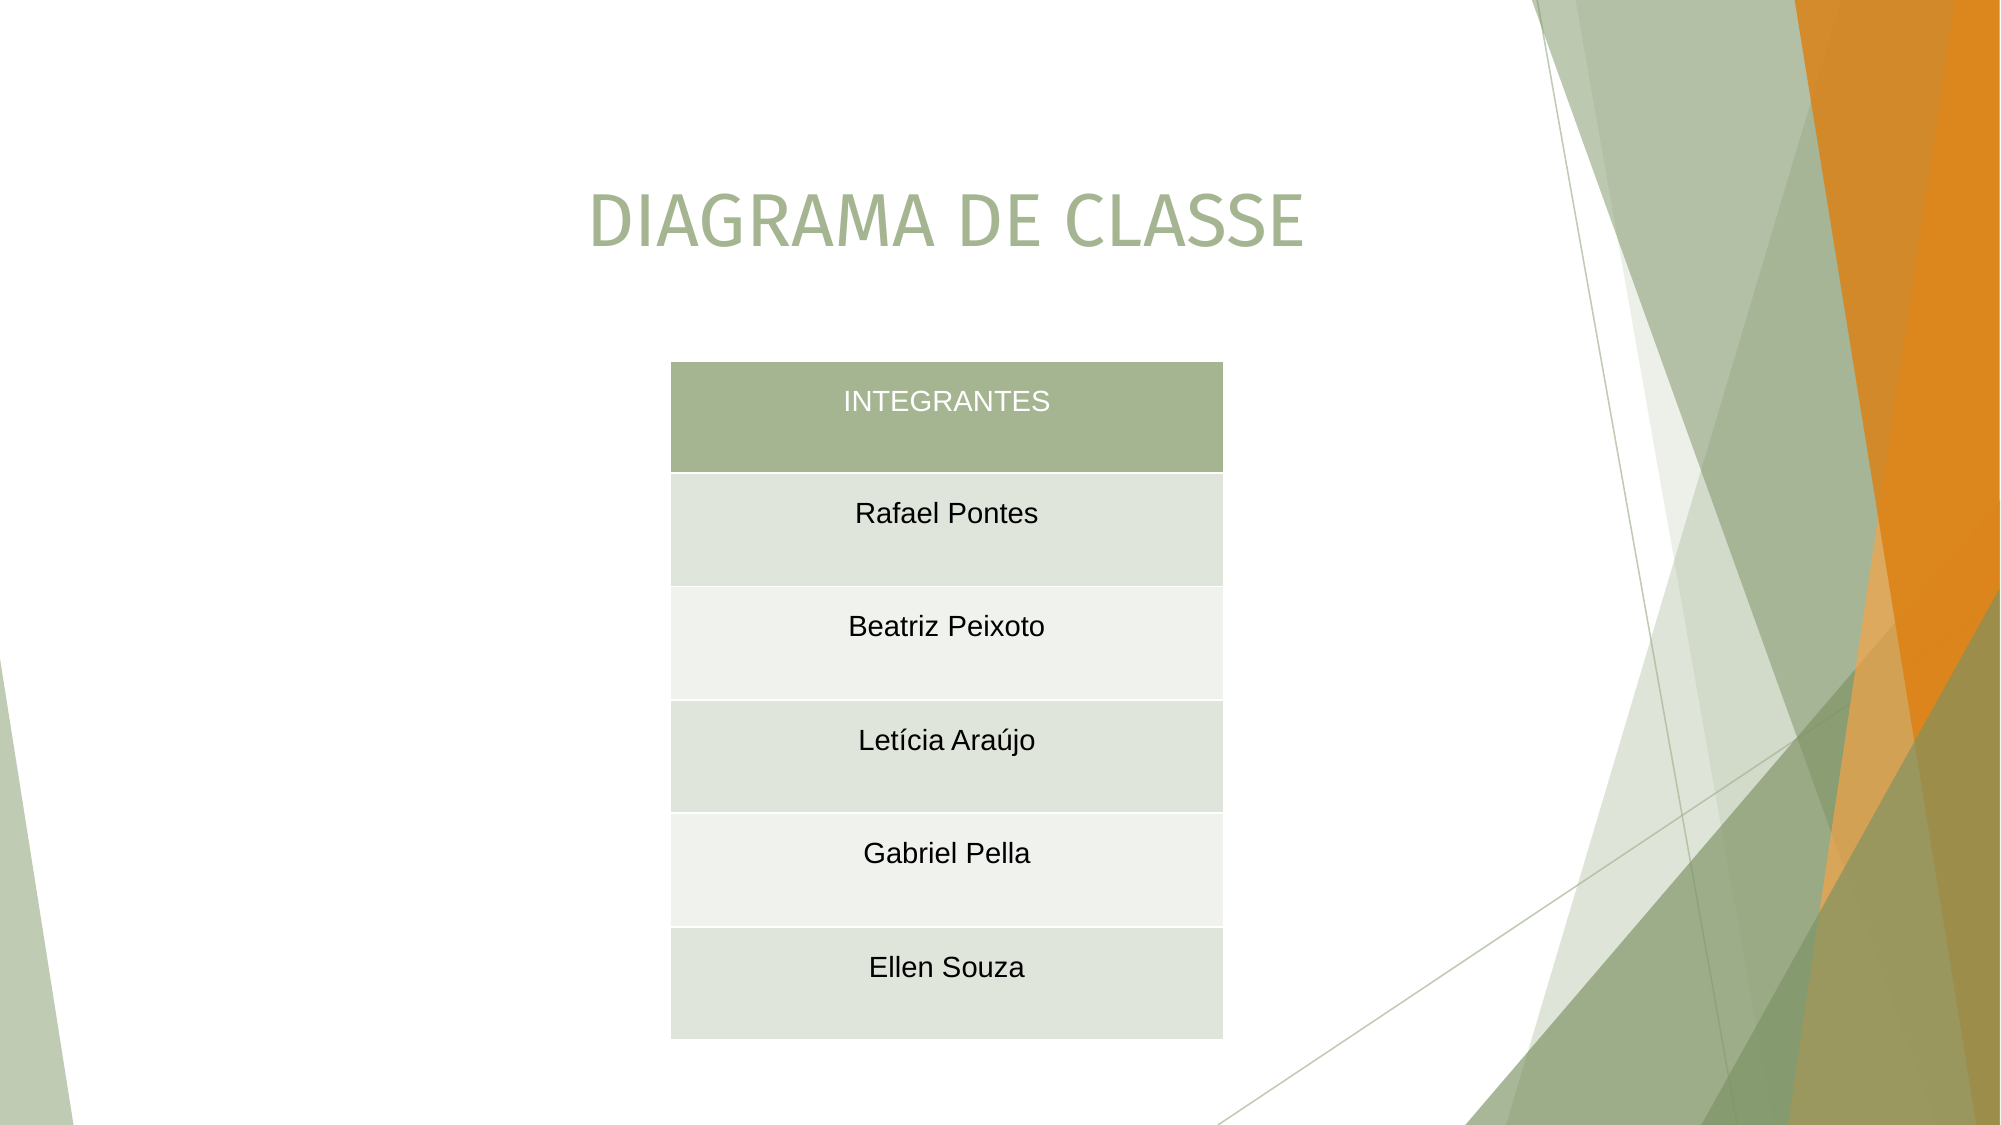

# DIAGRAMA DE CLASSE
| INTEGRANTES |
| --- |
| Rafael Pontes |
| Beatriz Peixoto |
| Letícia Araújo |
| Gabriel Pella |
| Ellen Souza |